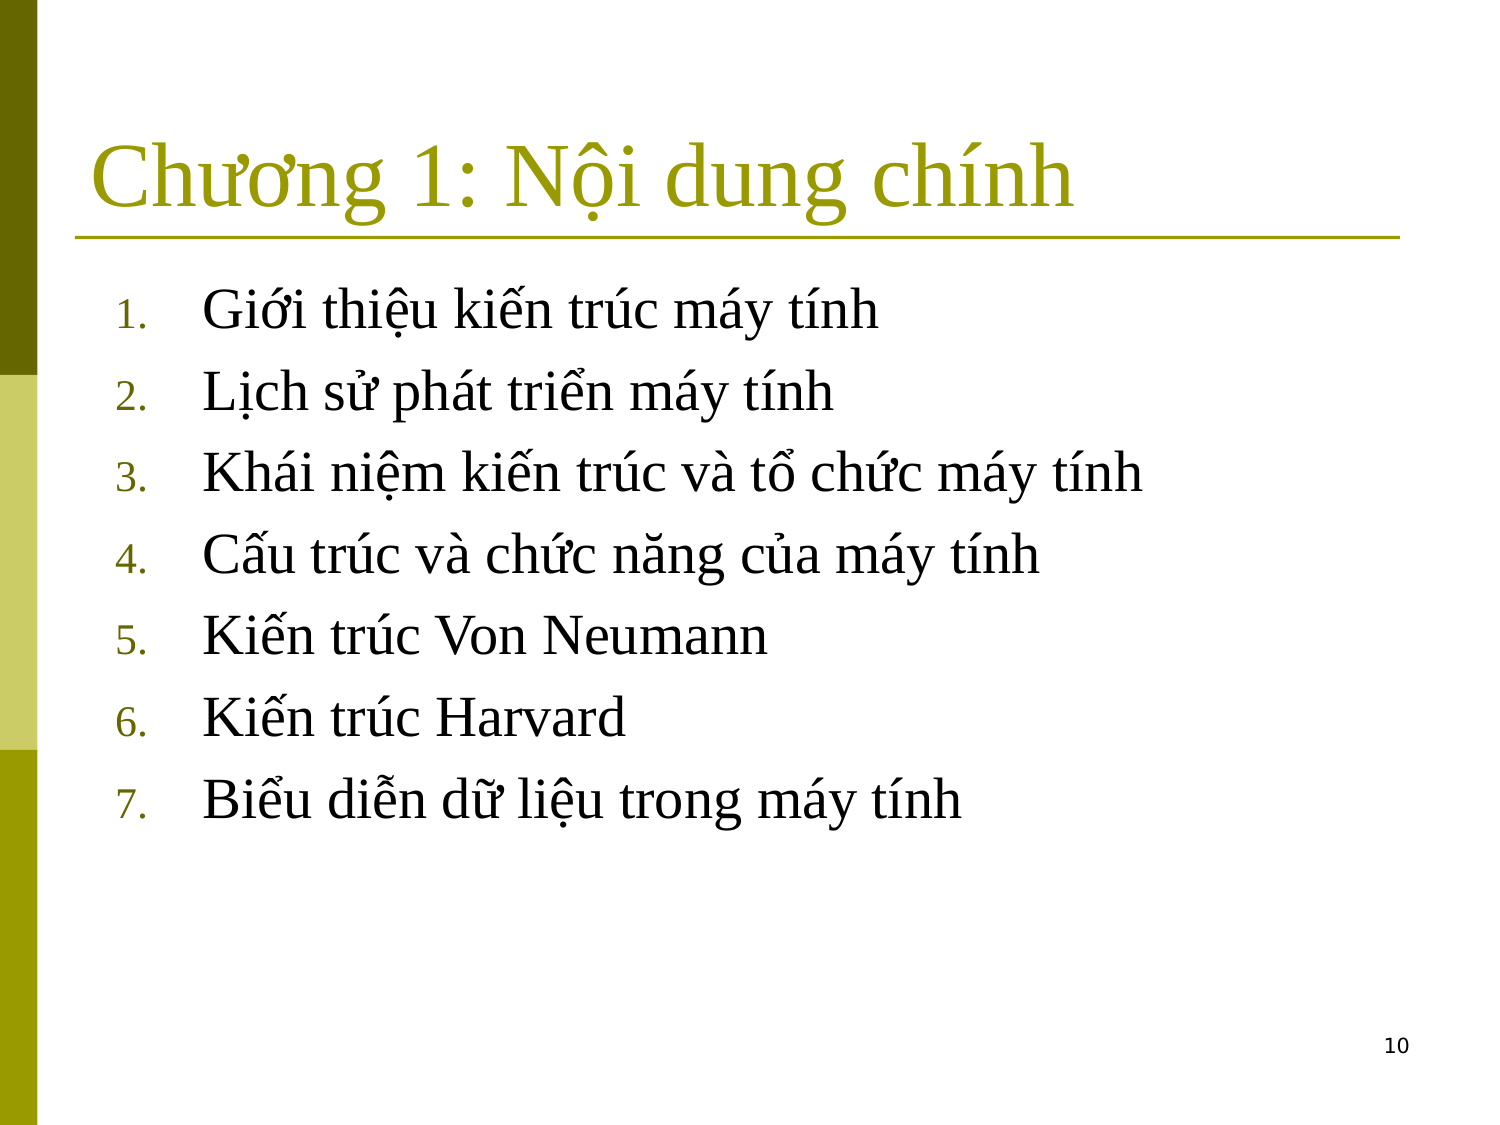

# Chương 1: Nội dung chính
Giới thiệu kiến trúc máy tính
Lịch sử phát triển máy tính
Khái niệm kiến trúc và tổ chức máy tính
Cấu trúc và chức năng của máy tính
Kiến trúc Von Neumann
Kiến trúc Harvard
Biểu diễn dữ liệu trong máy tính
10